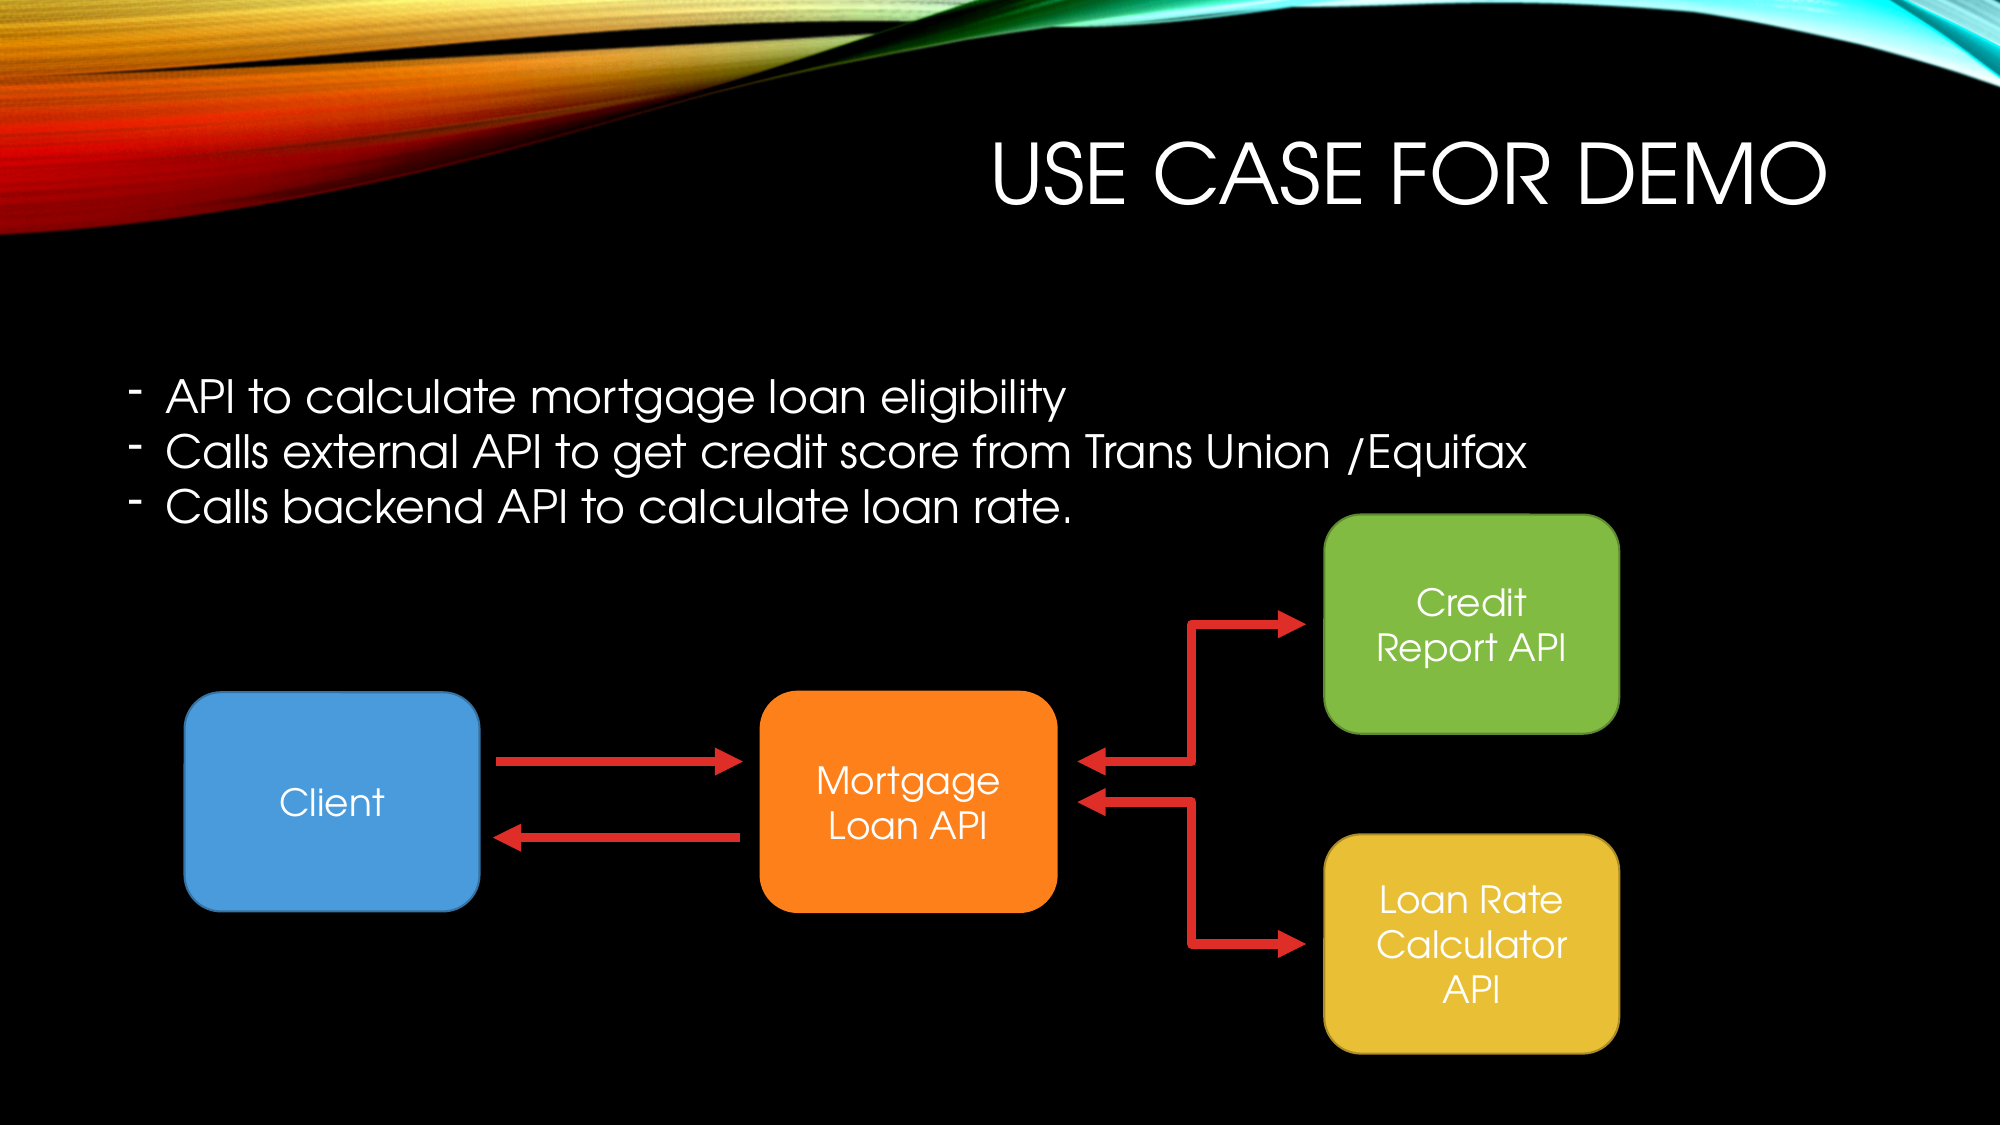

# use case for demo
API to calculate mortgage loan eligibility
Calls external API to get credit score from Trans Union /Equifax
Calls backend API to calculate loan rate.

Credit Report API
Client
Mortgage Loan API
Loan Rate Calculator API